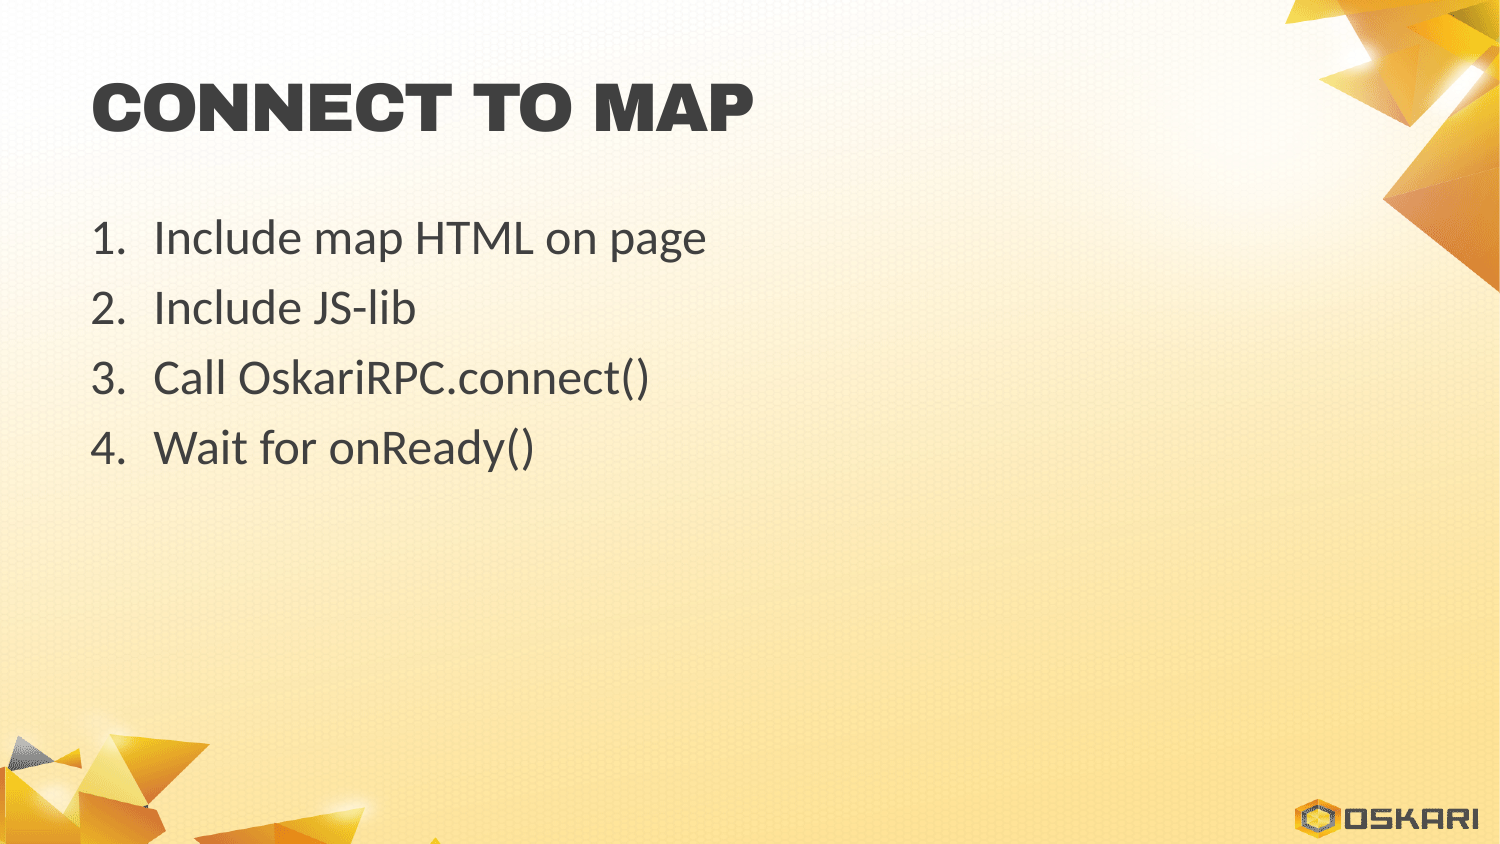

# Connect to map
Include map HTML on page
Include JS-lib
Call OskariRPC.connect()
Wait for onReady()